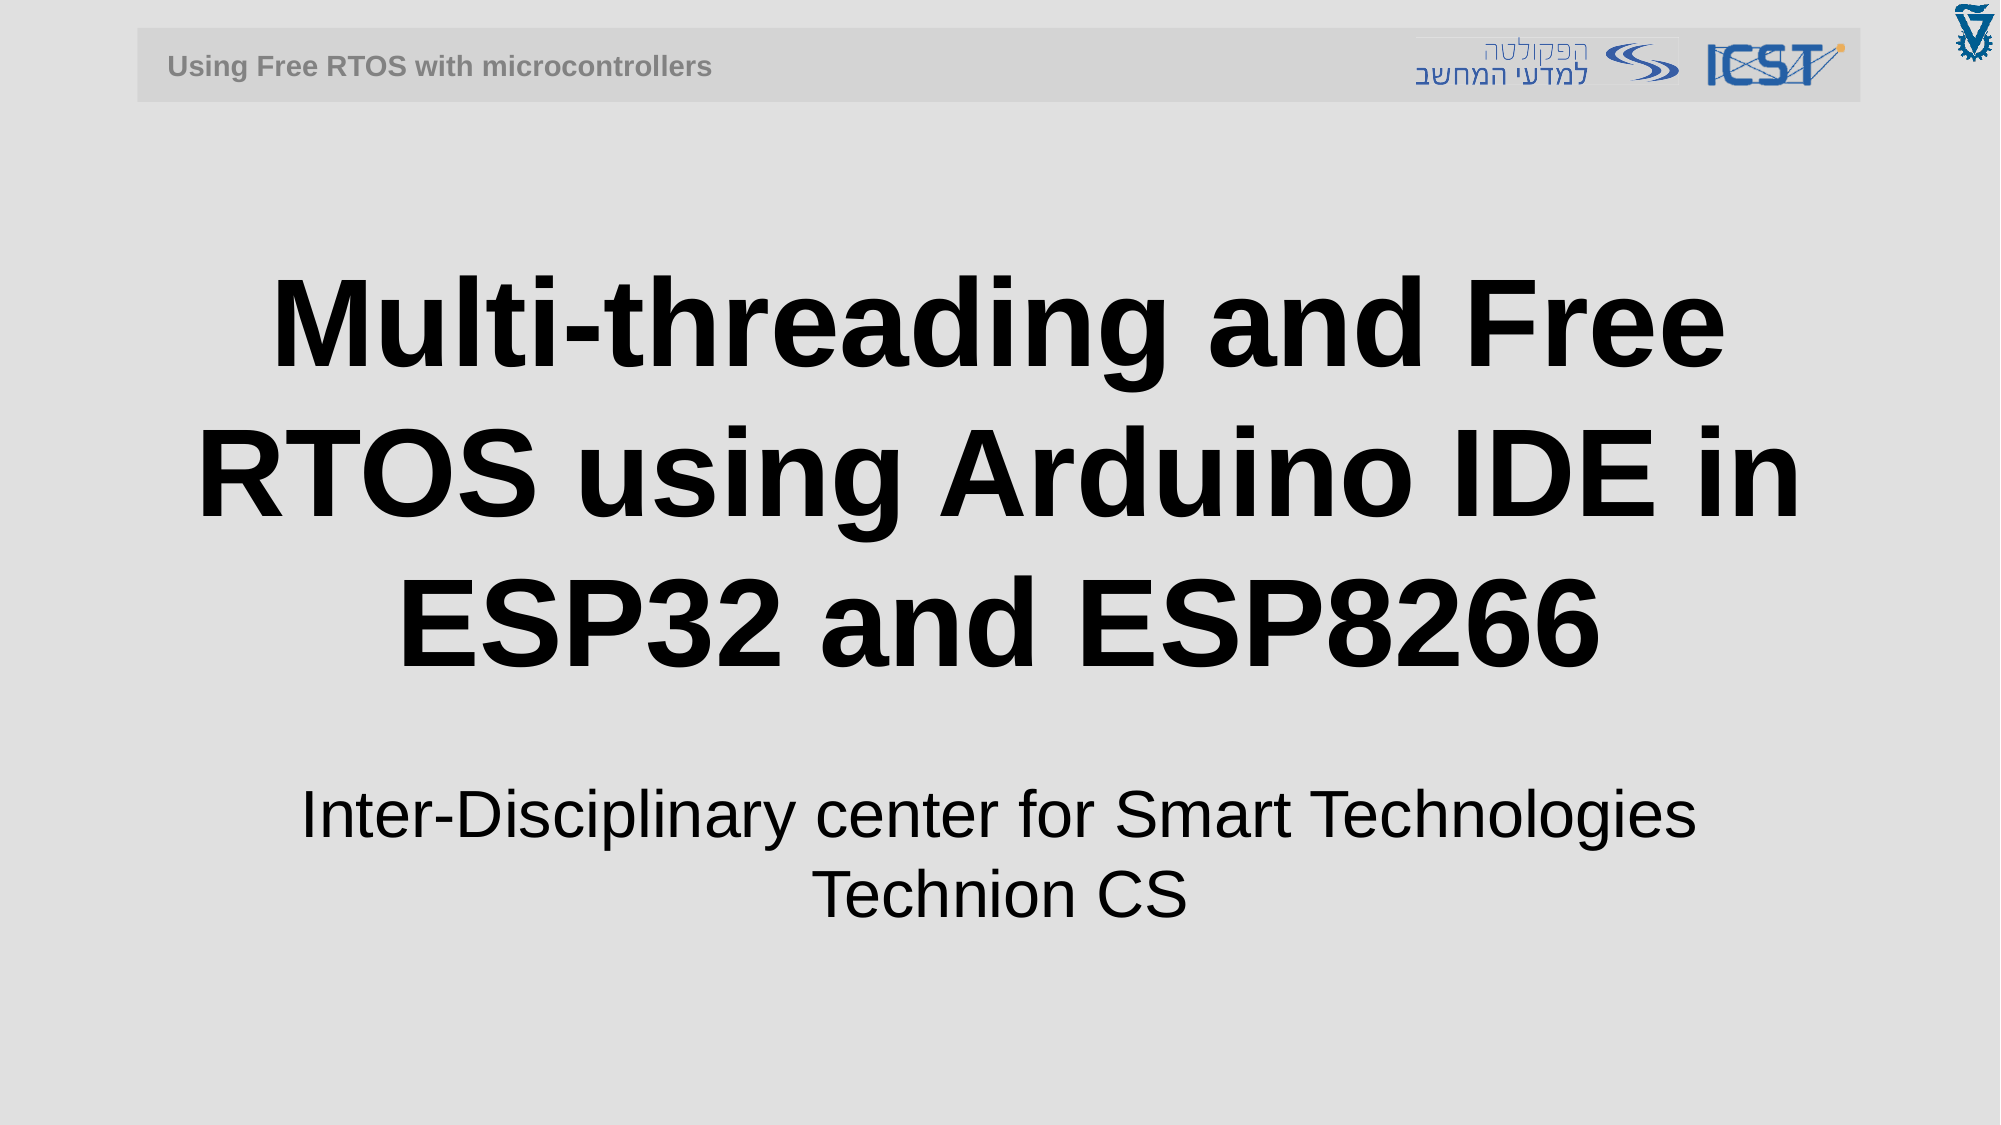

Multi-threading and Free RTOS using Arduino IDE in ESP32 and ESP8266

Inter-Disciplinary center for Smart Technologies
Technion CS